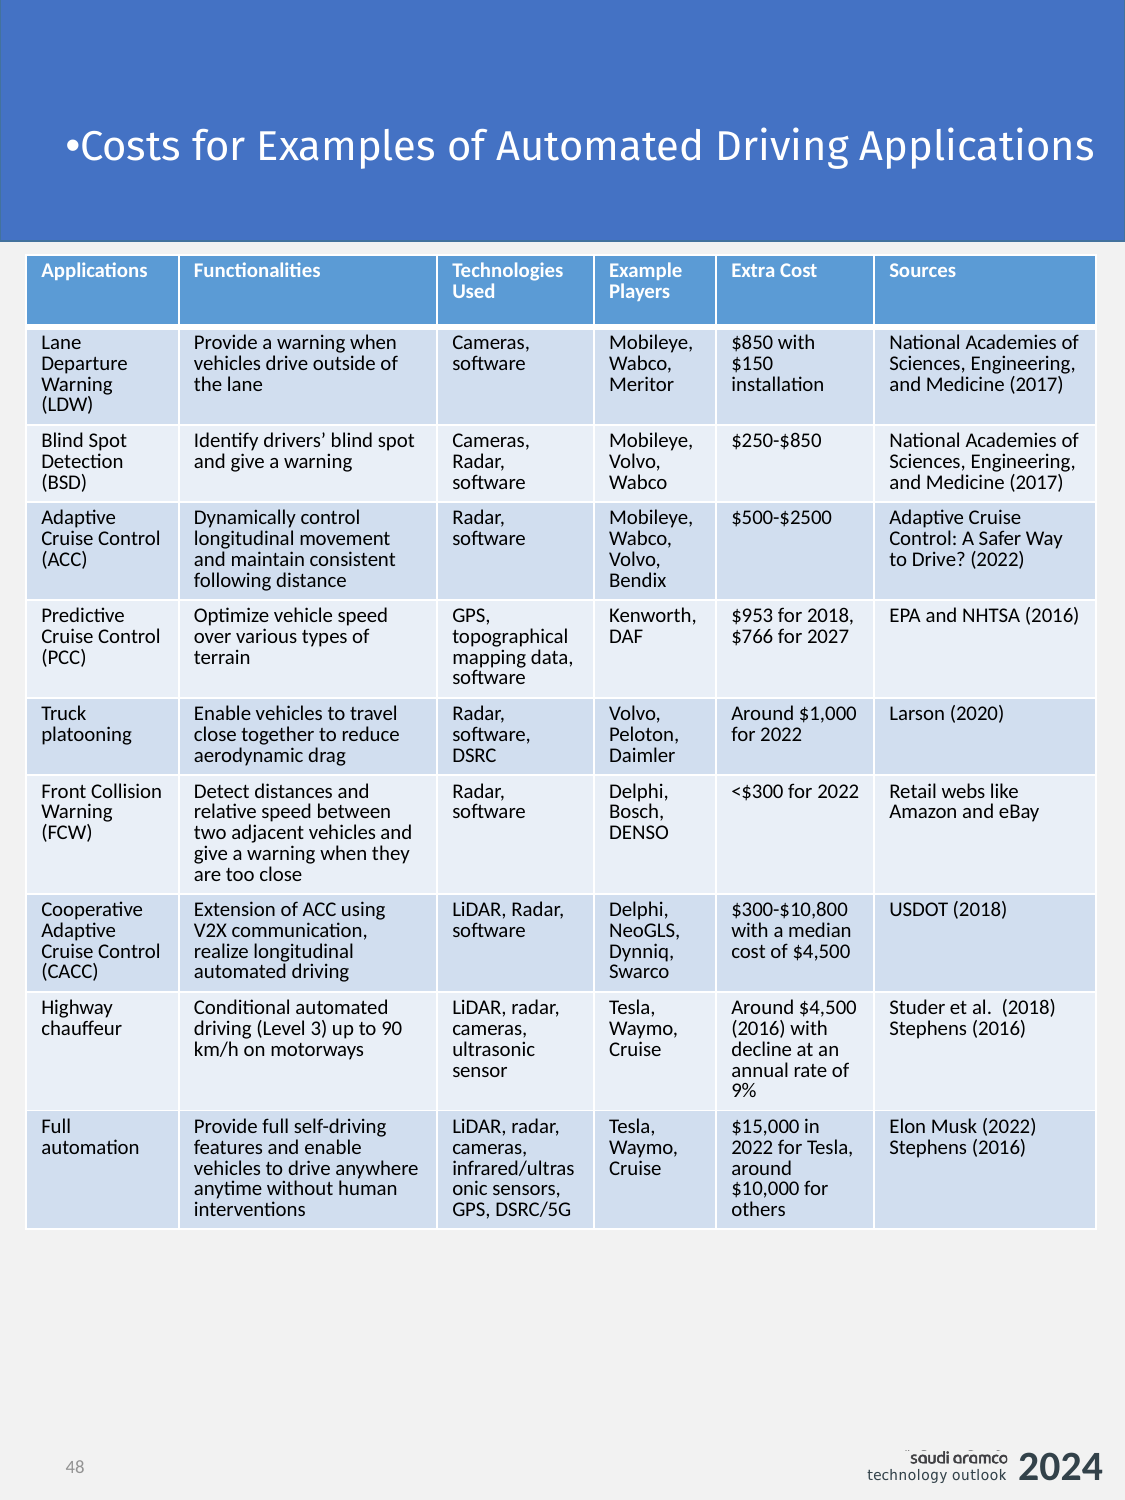

Costs for Examples of Automated Driving Applications
| Applications | Functionalities | Technologies Used | Example Players | Extra Cost | Sources |
| --- | --- | --- | --- | --- | --- |
| Lane Departure Warning (LDW) | Provide a warning when vehicles drive outside of the lane | Cameras, software | Mobileye, Wabco, Meritor | $850 with $150 installation | National Academies of Sciences, Engineering, and Medicine (2017) |
| Blind Spot Detection (BSD) | Identify drivers’ blind spot and give a warning | Cameras, Radar, software | Mobileye, Volvo, Wabco | $250-$850 | National Academies of Sciences, Engineering, and Medicine (2017) |
| Adaptive Cruise Control (ACC) | Dynamically control longitudinal movement and maintain consistent following distance | Radar, software | Mobileye, Wabco, Volvo, Bendix | $500-$2500 | Adaptive Cruise Control: A Safer Way to Drive? (2022) |
| Predictive Cruise Control (PCC) | Optimize vehicle speed over various types of terrain | GPS, topographical mapping data, software | Kenworth, DAF | $953 for 2018, $766 for 2027 | EPA and NHTSA (2016) |
| Truck platooning | Enable vehicles to travel close together to reduce aerodynamic drag | Radar, software, DSRC | Volvo, Peloton, Daimler | Around $1,000 for 2022 | Larson (2020) |
| Front Collision Warning (FCW) | Detect distances and relative speed between two adjacent vehicles and give a warning when they are too close | Radar, software | Delphi, Bosch, DENSO | <$300 for 2022 | Retail webs like Amazon and eBay |
| Cooperative Adaptive Cruise Control (CACC) | Extension of ACC using V2X communication, realize longitudinal automated driving | LiDAR, Radar, software | Delphi, NeoGLS, Dynniq, Swarco | $300-$10,800 with a median cost of $4,500 | USDOT (2018) |
| Highway chauffeur | Conditional automated driving (Level 3) up to 90 km/h on motorways | LiDAR, radar, cameras, ultrasonic sensor | Tesla, Waymo, Cruise | Around $4,500 (2016) with decline at an annual rate of 9% | Studer et al. (2018) Stephens (2016) |
| Full automation | Provide full self-driving features and enable vehicles to drive anywhere anytime without human interventions | LiDAR, radar, cameras, infrared/ultrasonic sensors, GPS, DSRC/5G | Tesla, Waymo, Cruise | $15,000 in 2022 for Tesla, around $10,000 for others | Elon Musk (2022) Stephens (2016) |
48